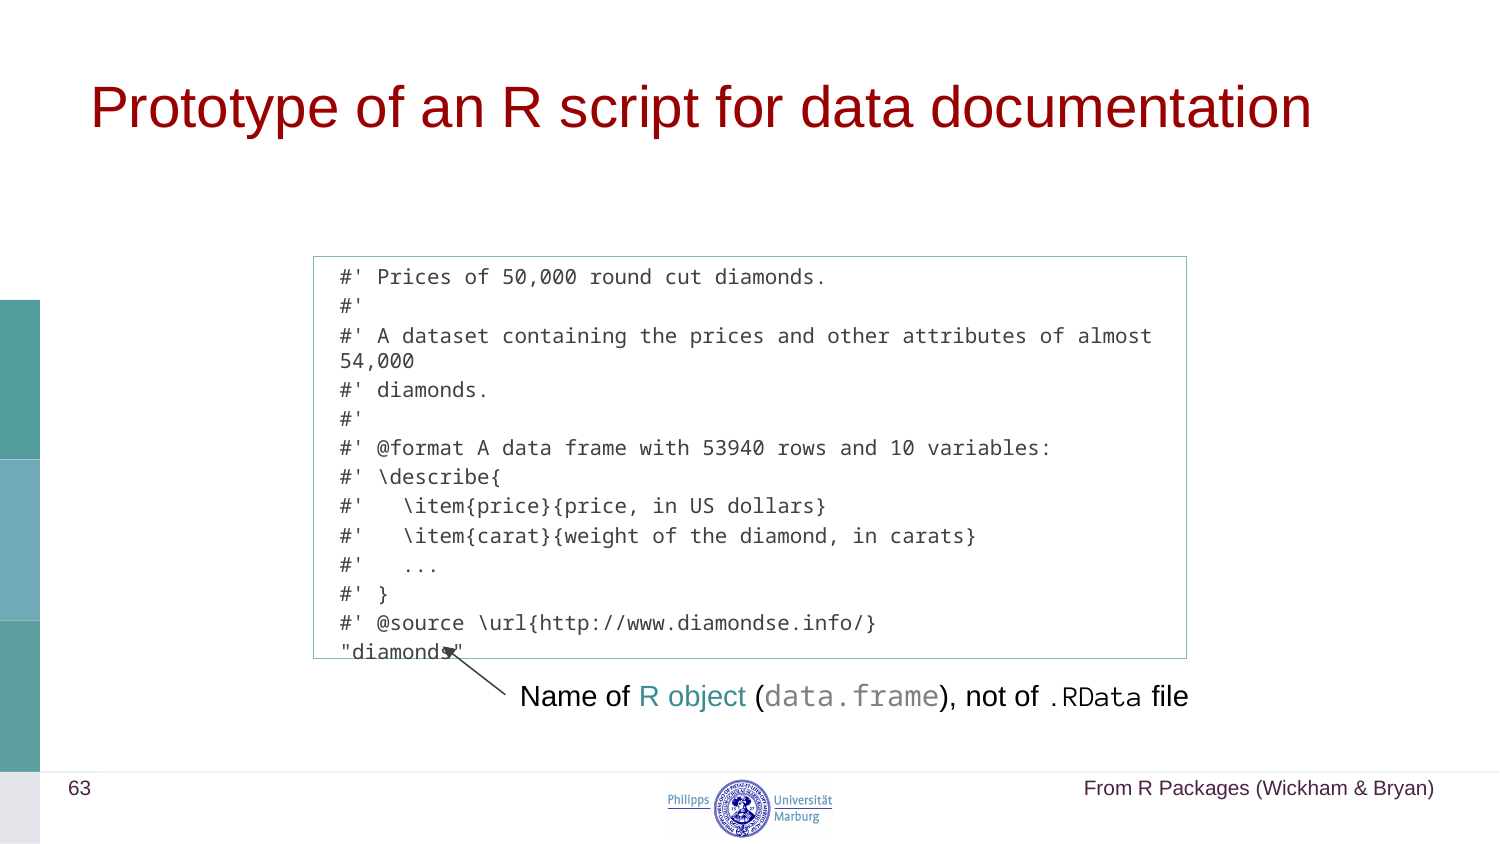

# Prototype of an R script for data documentation
#' Prices of 50,000 round cut diamonds.
#'
#' A dataset containing the prices and other attributes of almost 54,000
#' diamonds.
#'
#' @format A data frame with 53940 rows and 10 variables:
#' \describe{
#'   \item{price}{price, in US dollars}
#'   \item{carat}{weight of the diamond, in carats}
#'   ...
#' }
#' @source \url{http://www.diamondse.info/}
"diamonds"
Name of R object (data.frame), not of .RData file
63
From R Packages (Wickham & Bryan)